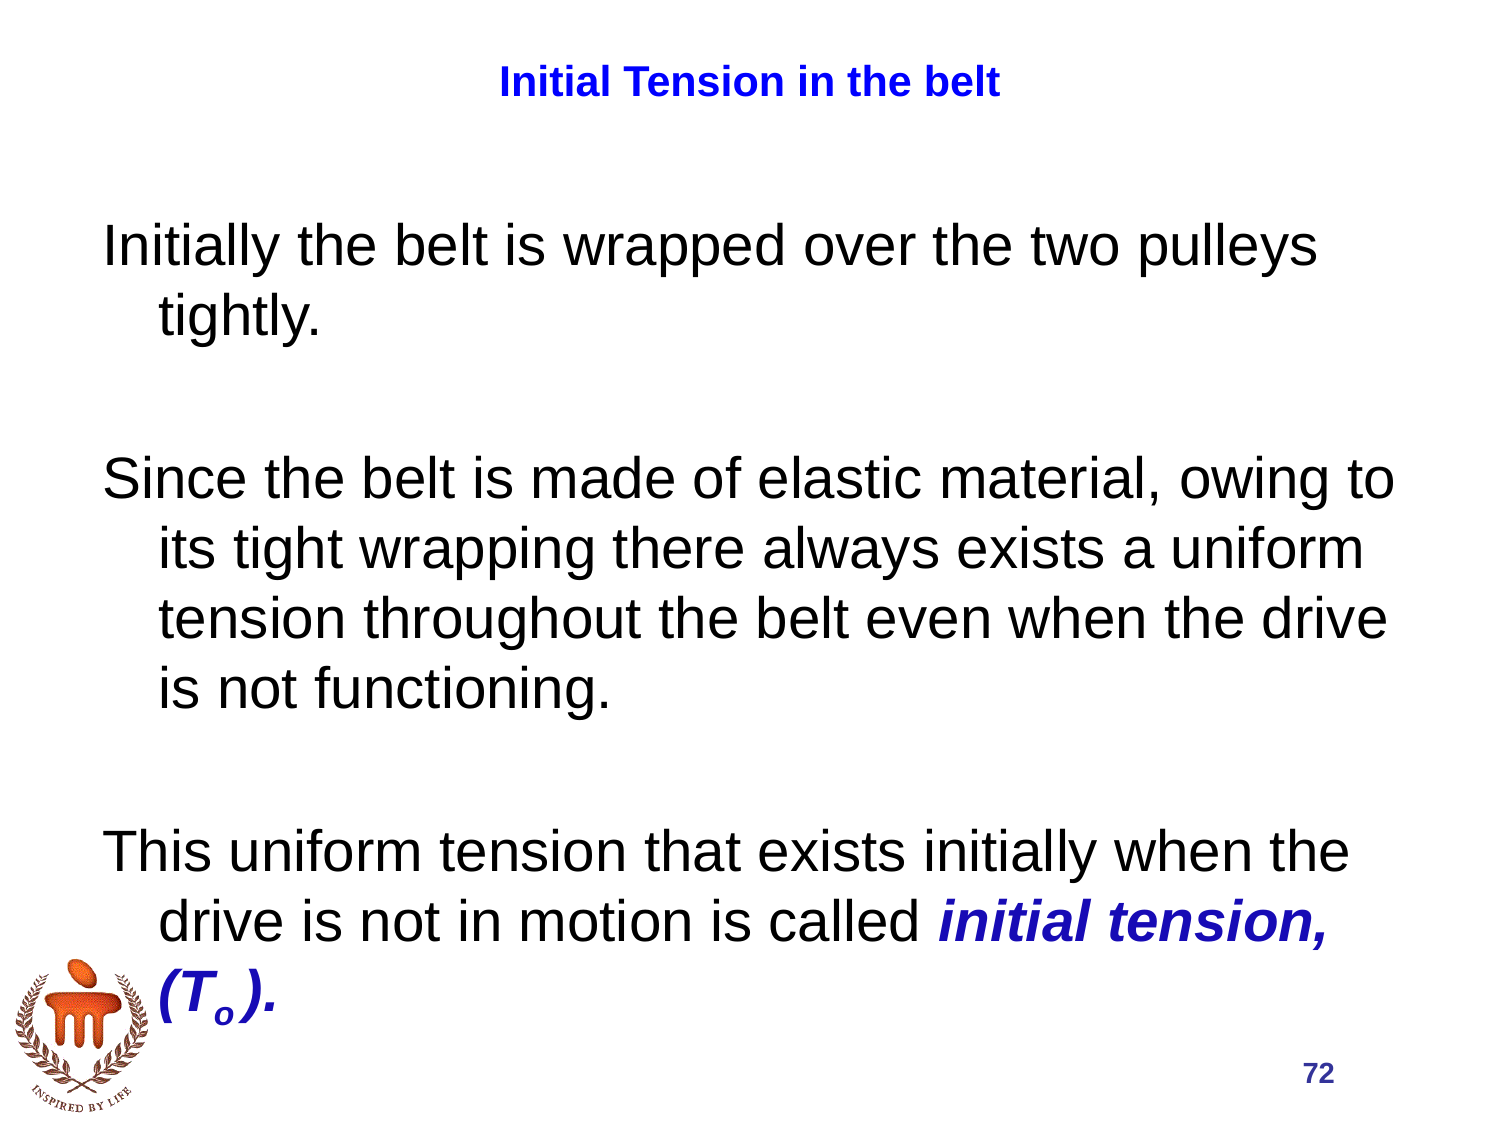

# Initial Tension in the belt
Initially the belt is wrapped over the two pulleys tightly.

Since the belt is made of elastic material, owing to its tight wrapping there always exists a uniform tension throughout the belt even when the drive is not functioning.

This uniform tension that exists initially when the drive is not in motion is called initial tension, (To ).
72